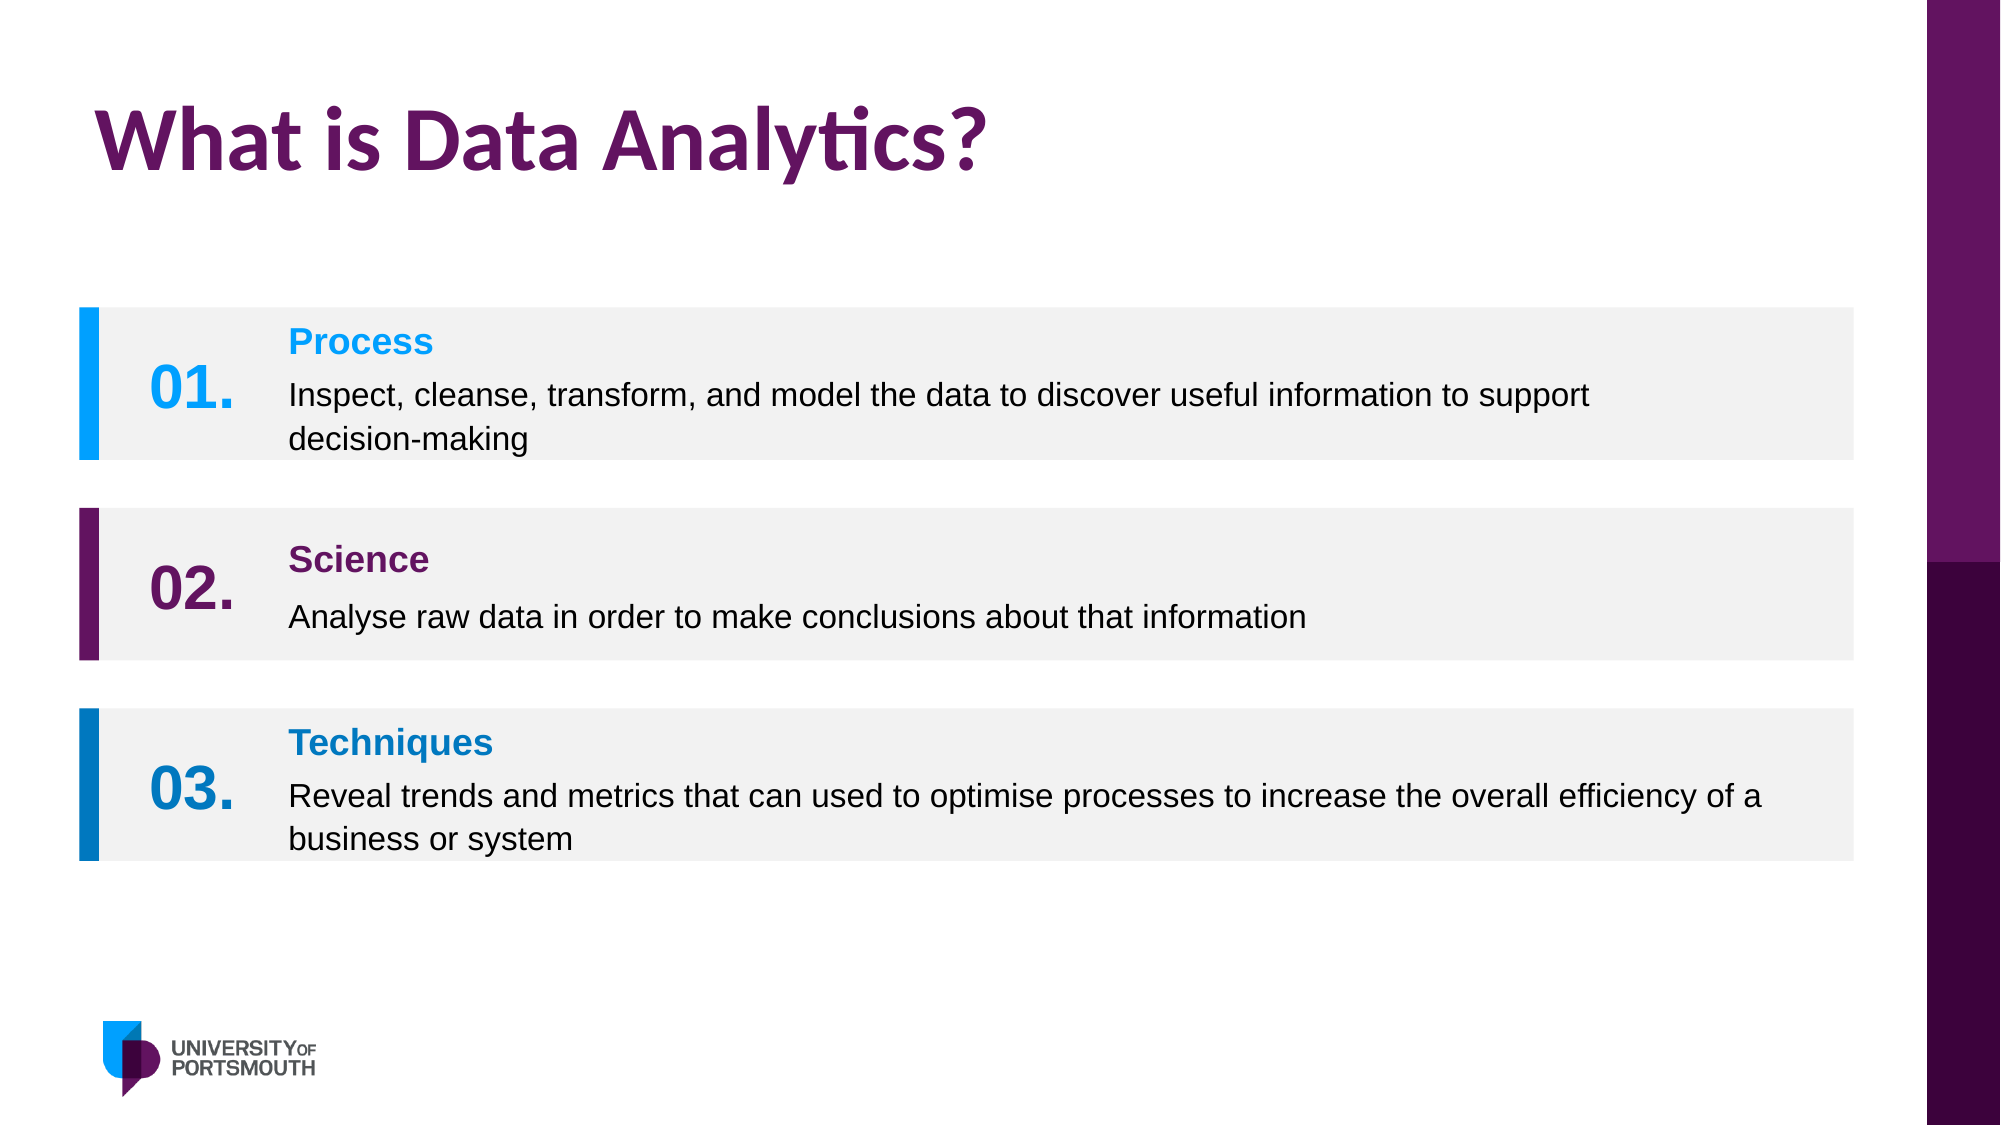

Data analytics is the process of examining, cleaning, transforming, and interpreting data to discover valuable insights and make informed decisions. It's like using information to better understand a situation or solve a problem in the real world.
Let's break it down with a practical example:
Imagine you own a small ice cream shop, and you want to figure out which flavors of ice cream are the most popular among your customers. This is where data analytics comes into play:
Data Collection: You start by collecting data, such as the number of scoops sold for each flavor of ice cream over the past month. This data could be stored in a spreadsheet or a simple record book.
Data Cleaning: You might notice some inconsistencies or errors in your data, like misspelled flavor names or missing entries. Data cleaning involves fixing these issues to ensure your data is accurate and reliable.
Data Transformation: Next, you might want to organize your data in a way that's easier to work with. You could create a chart or graph that shows the popularity of each flavor.
Data Analysis: Here's where the real magic happens. You use data analysis techniques to examine the information you've collected. For example, you might notice that chocolate and vanilla ice cream are the best-sellers, while strawberry is less popular.
Interpretation: With your analysis, you can now interpret the data. In this case, you conclude that chocolate and vanilla are the most popular flavors among your customers.
Decision-Making: Armed with this insight, you can make informed decisions for your ice cream shop. You might decide to order more chocolate and vanilla ice cream, offer promotions on those flavors, or even create new flavors based on the customer preferences.
So, data analytics is like a tool that helps you turn raw data into useful information, allowing you to make smarter choices in your business or personal life. It's not just about numbers; it's about understanding patterns, making predictions, and improving your decision-making processes.

# What is Data Analytics?

Process
01.
Inspect, cleanse, transform, and model the data to discover useful information to support decision-making

Science
02.
Analyse raw data in order to make conclusions about that information

Techniques
03.
Reveal trends and metrics that can used to optimise processes to increase the overall efficiency of a business or system